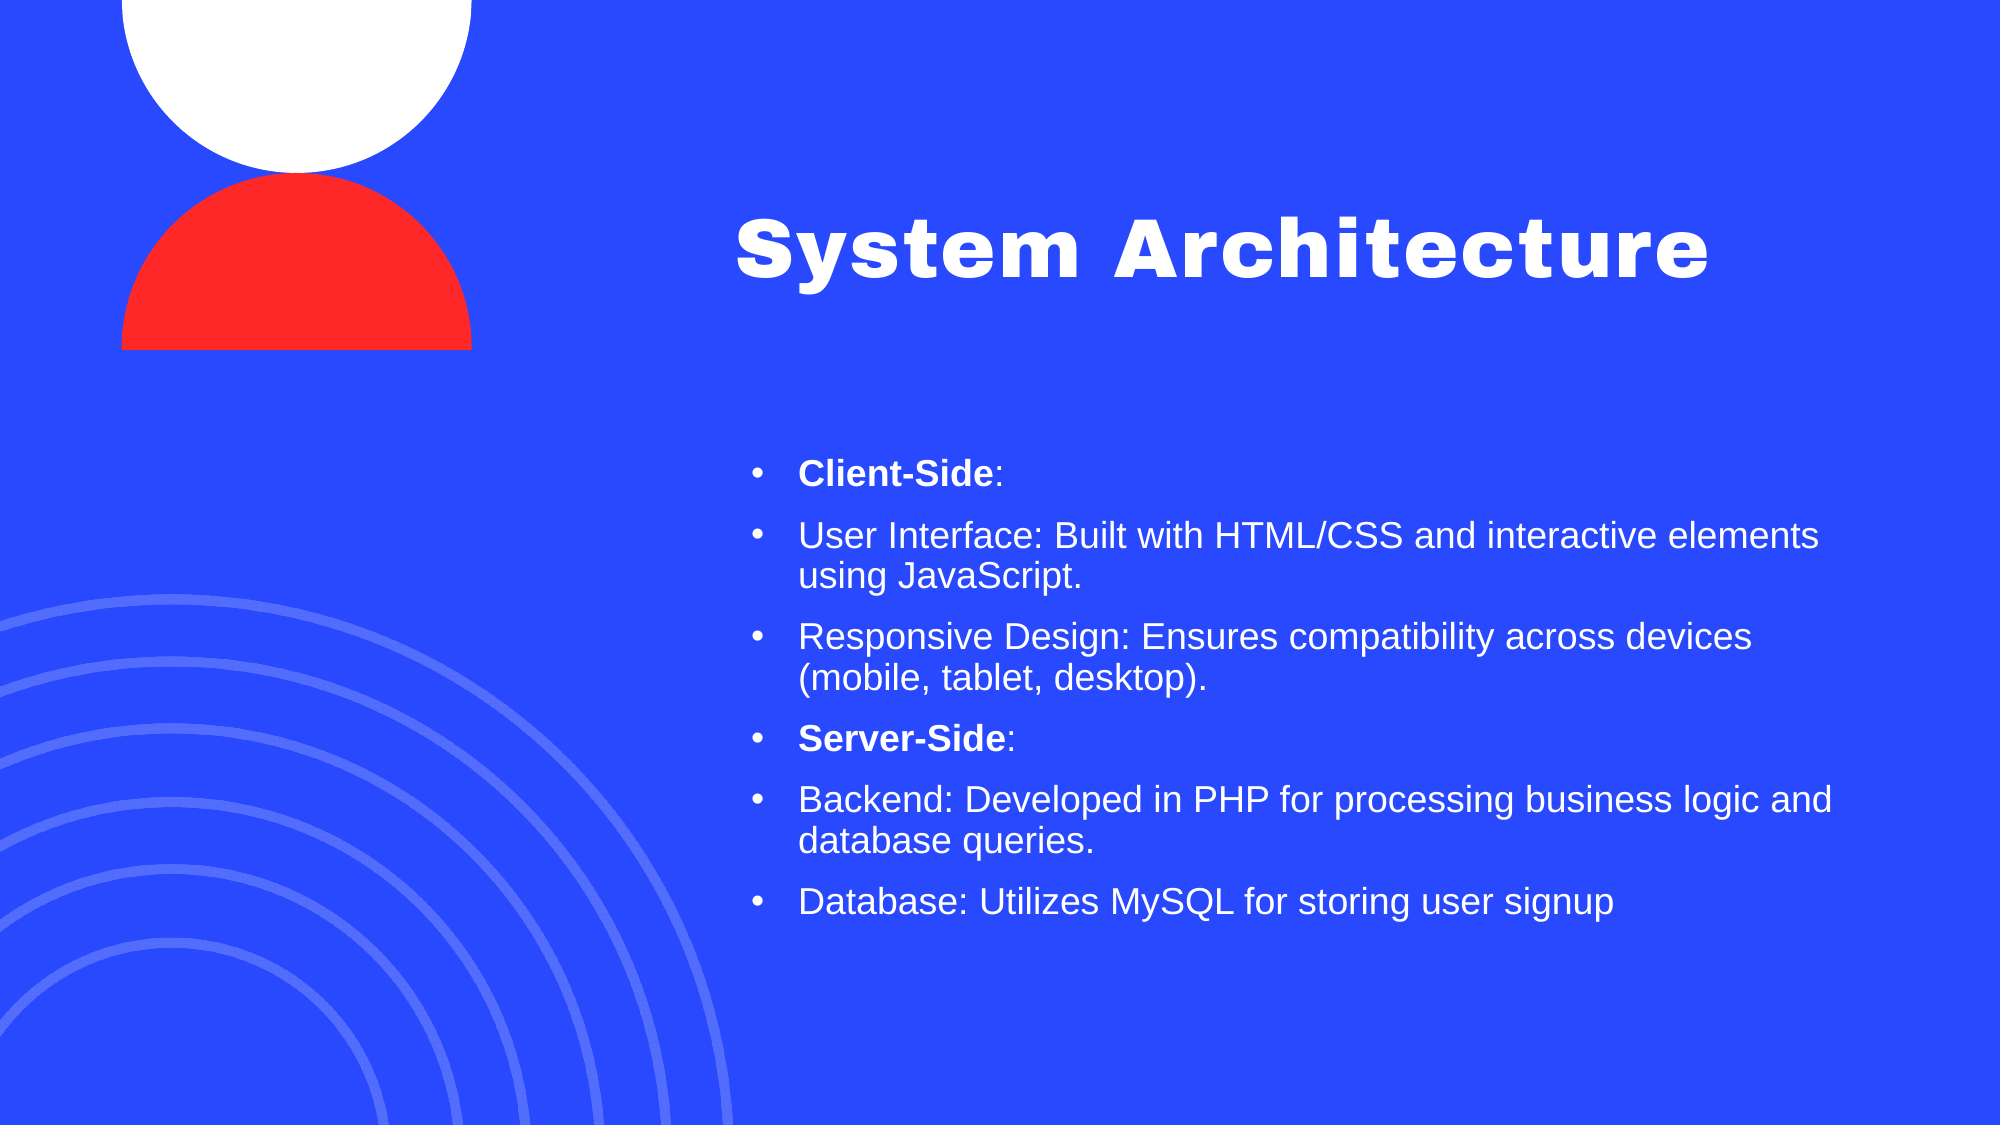

# System Architecture
Client-Side:
User Interface: Built with HTML/CSS and interactive elements using JavaScript.
Responsive Design: Ensures compatibility across devices (mobile, tablet, desktop).
Server-Side:
Backend: Developed in PHP for processing business logic and database queries.
Database: Utilizes MySQL for storing user signup